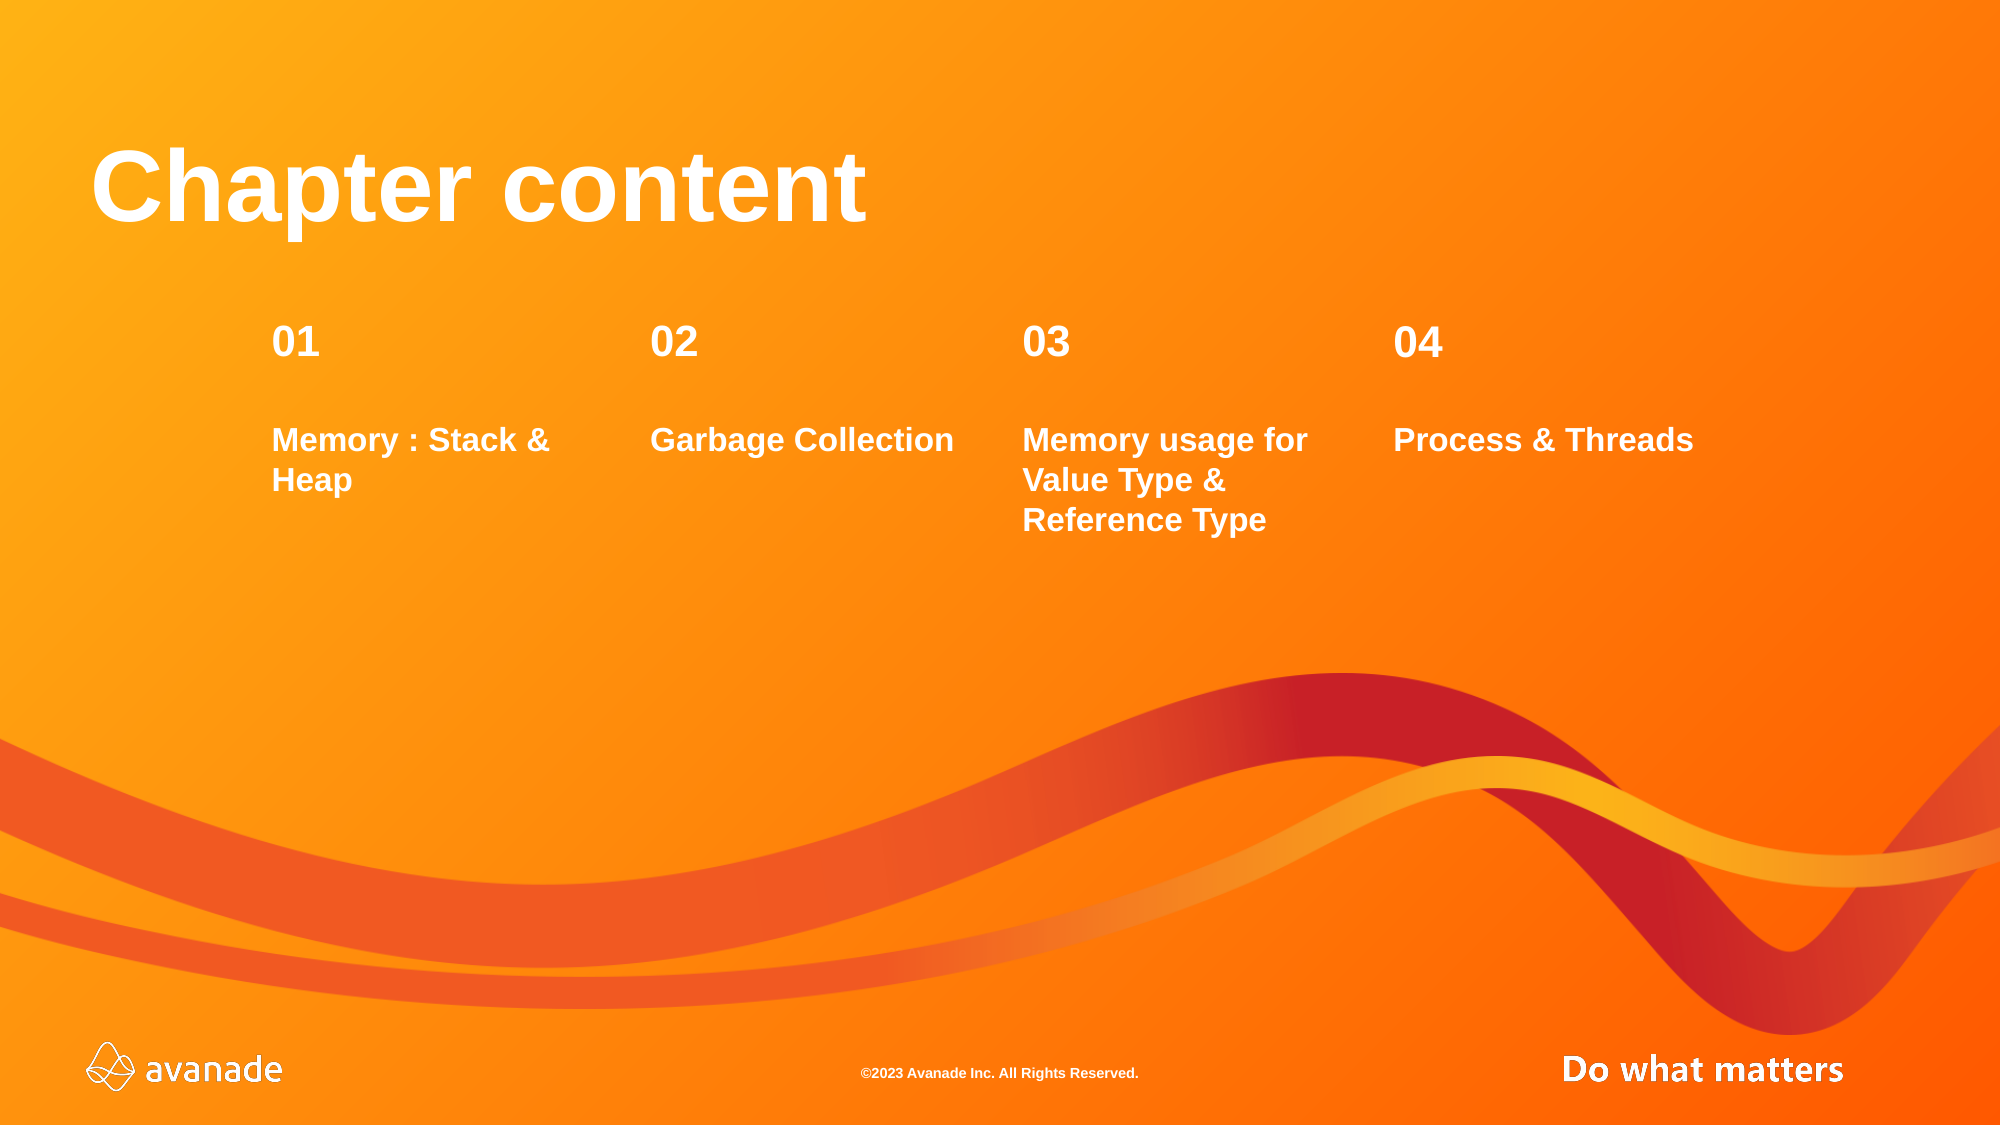

# Chapter content
01
02
03
04
Memory : Stack & Heap

Garbage Collection

Memory usage for Value Type & Reference Type

Process & Threads